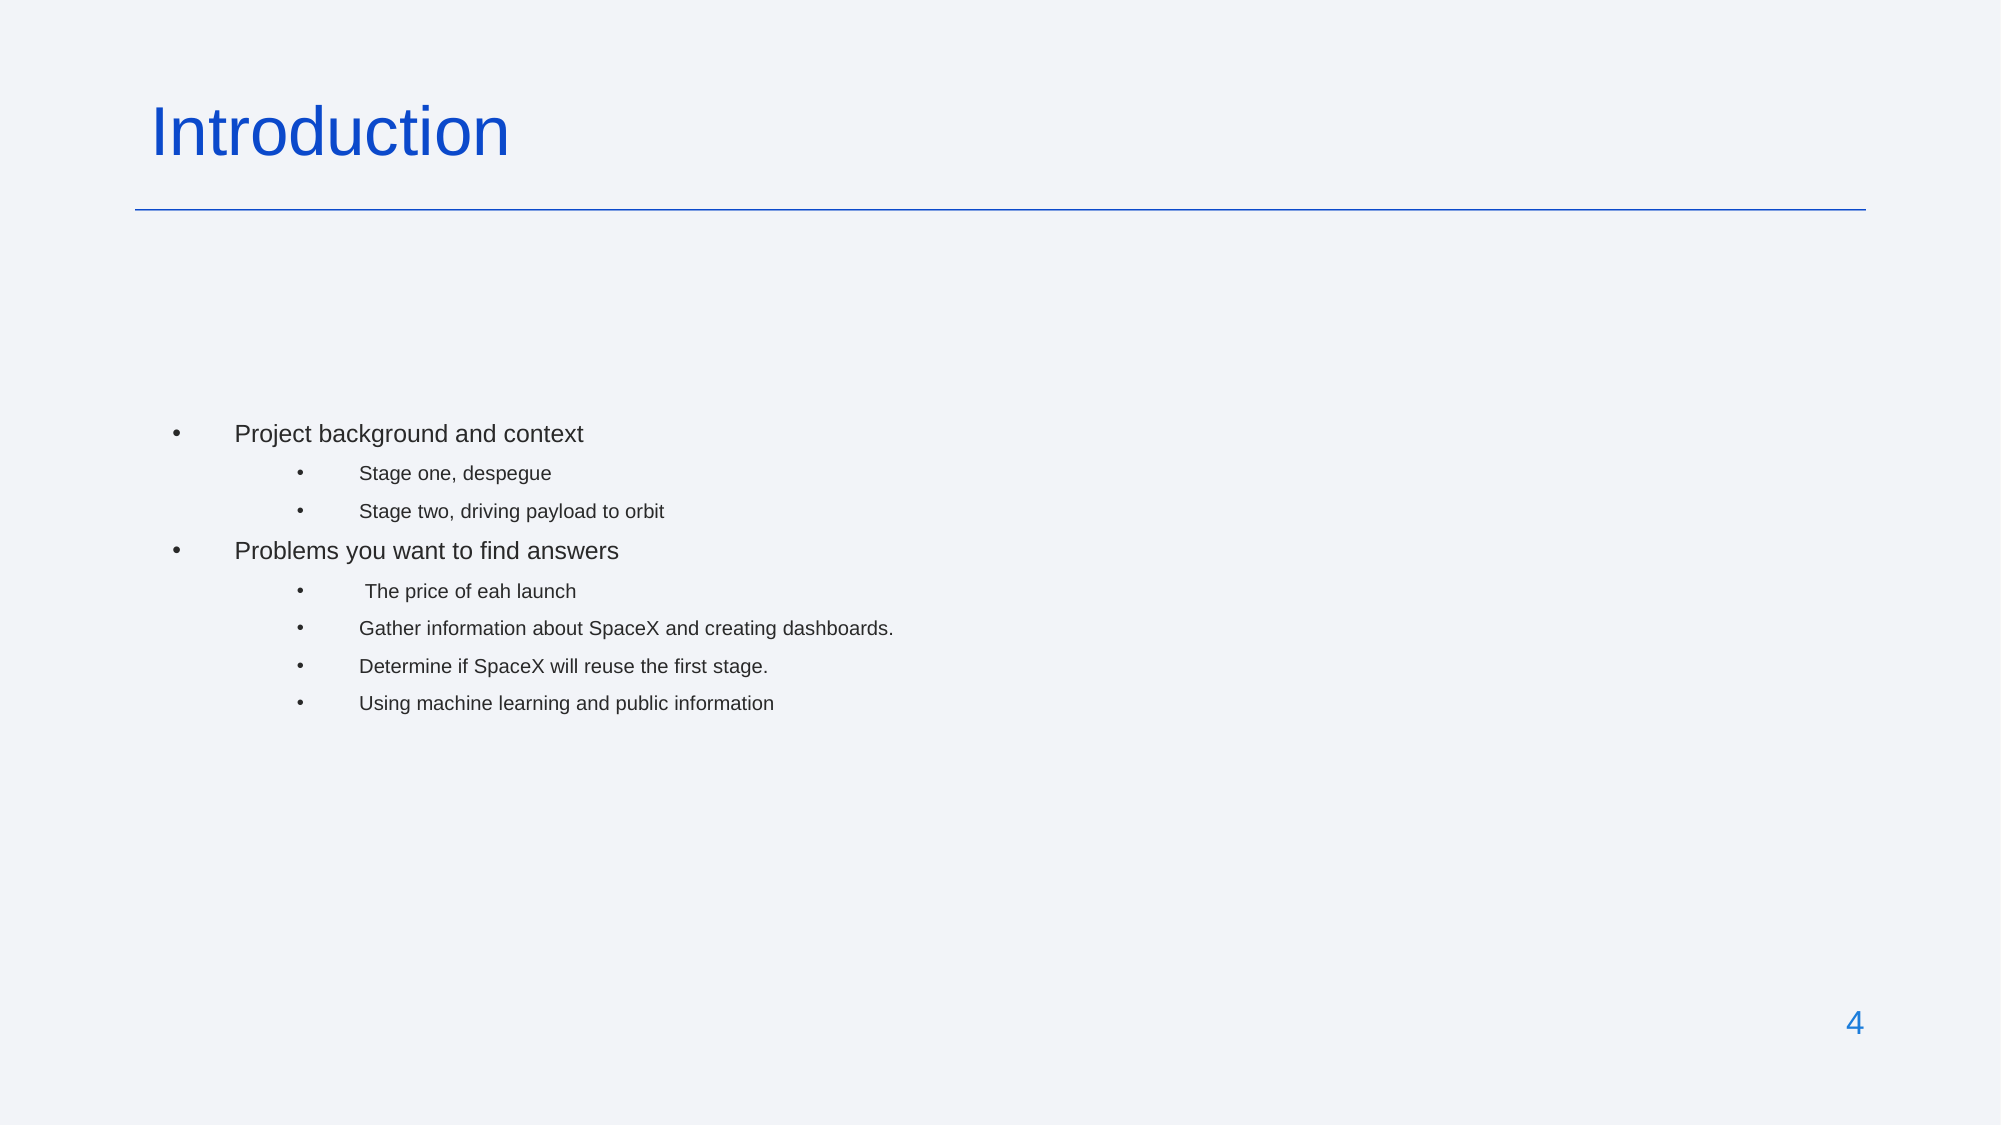

Introduction
Project background and context
Stage one, despegue
Stage two, driving payload to orbit
Problems you want to find answers
 The price of eah launch
Gather information about SpaceX and creating dashboards.
Determine if SpaceX will reuse the first stage.
Using machine learning and public information
4